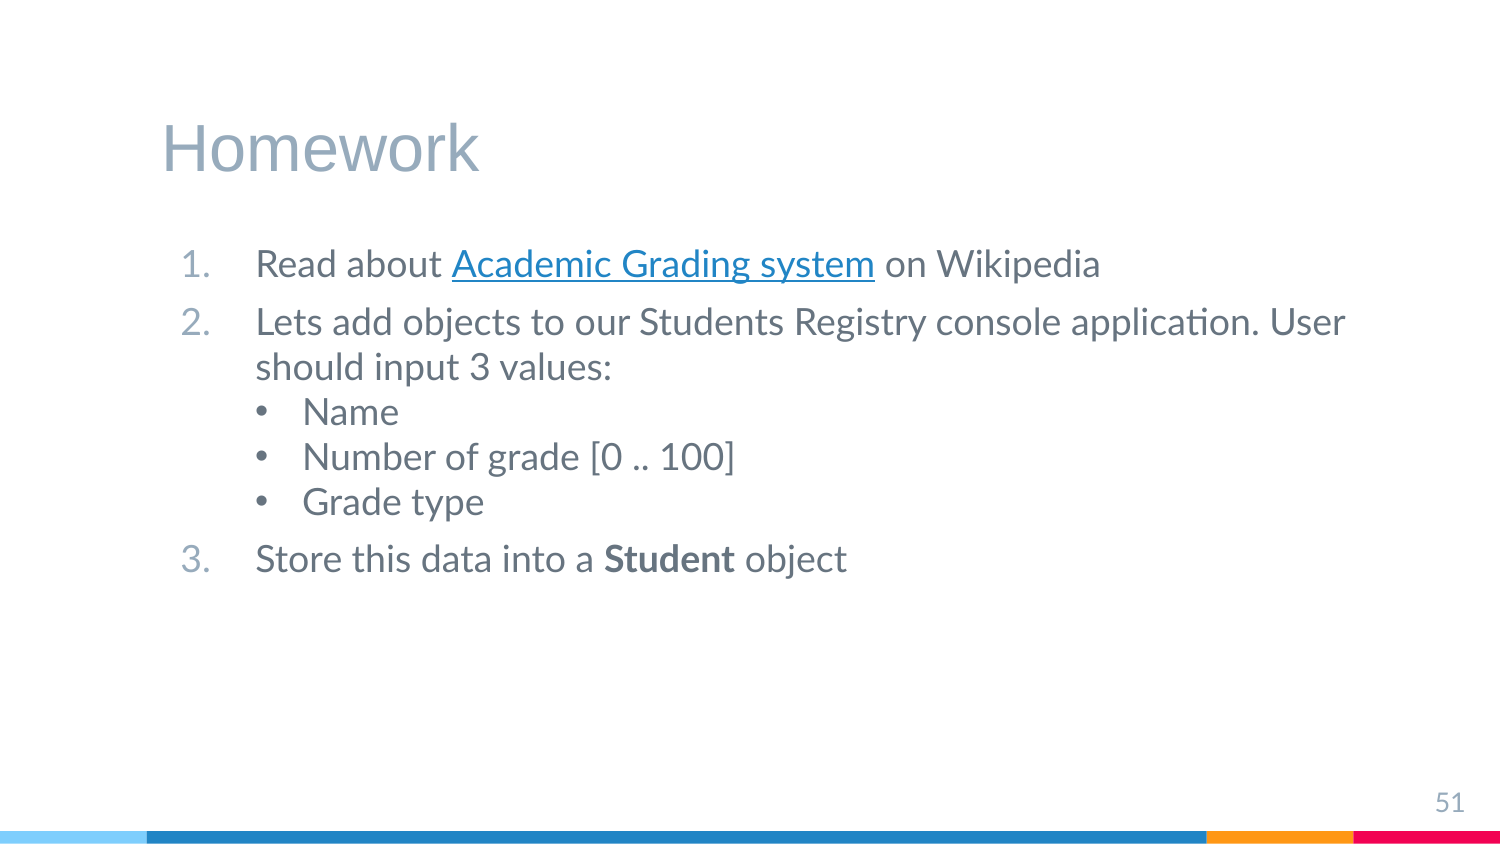

# Homework
Read about Academic Grading system on Wikipedia
Lets add objects to our Students Registry console application. User should input 3 values:
Name
Number of grade [0 .. 100]
Grade type
Store this data into a Student object

51